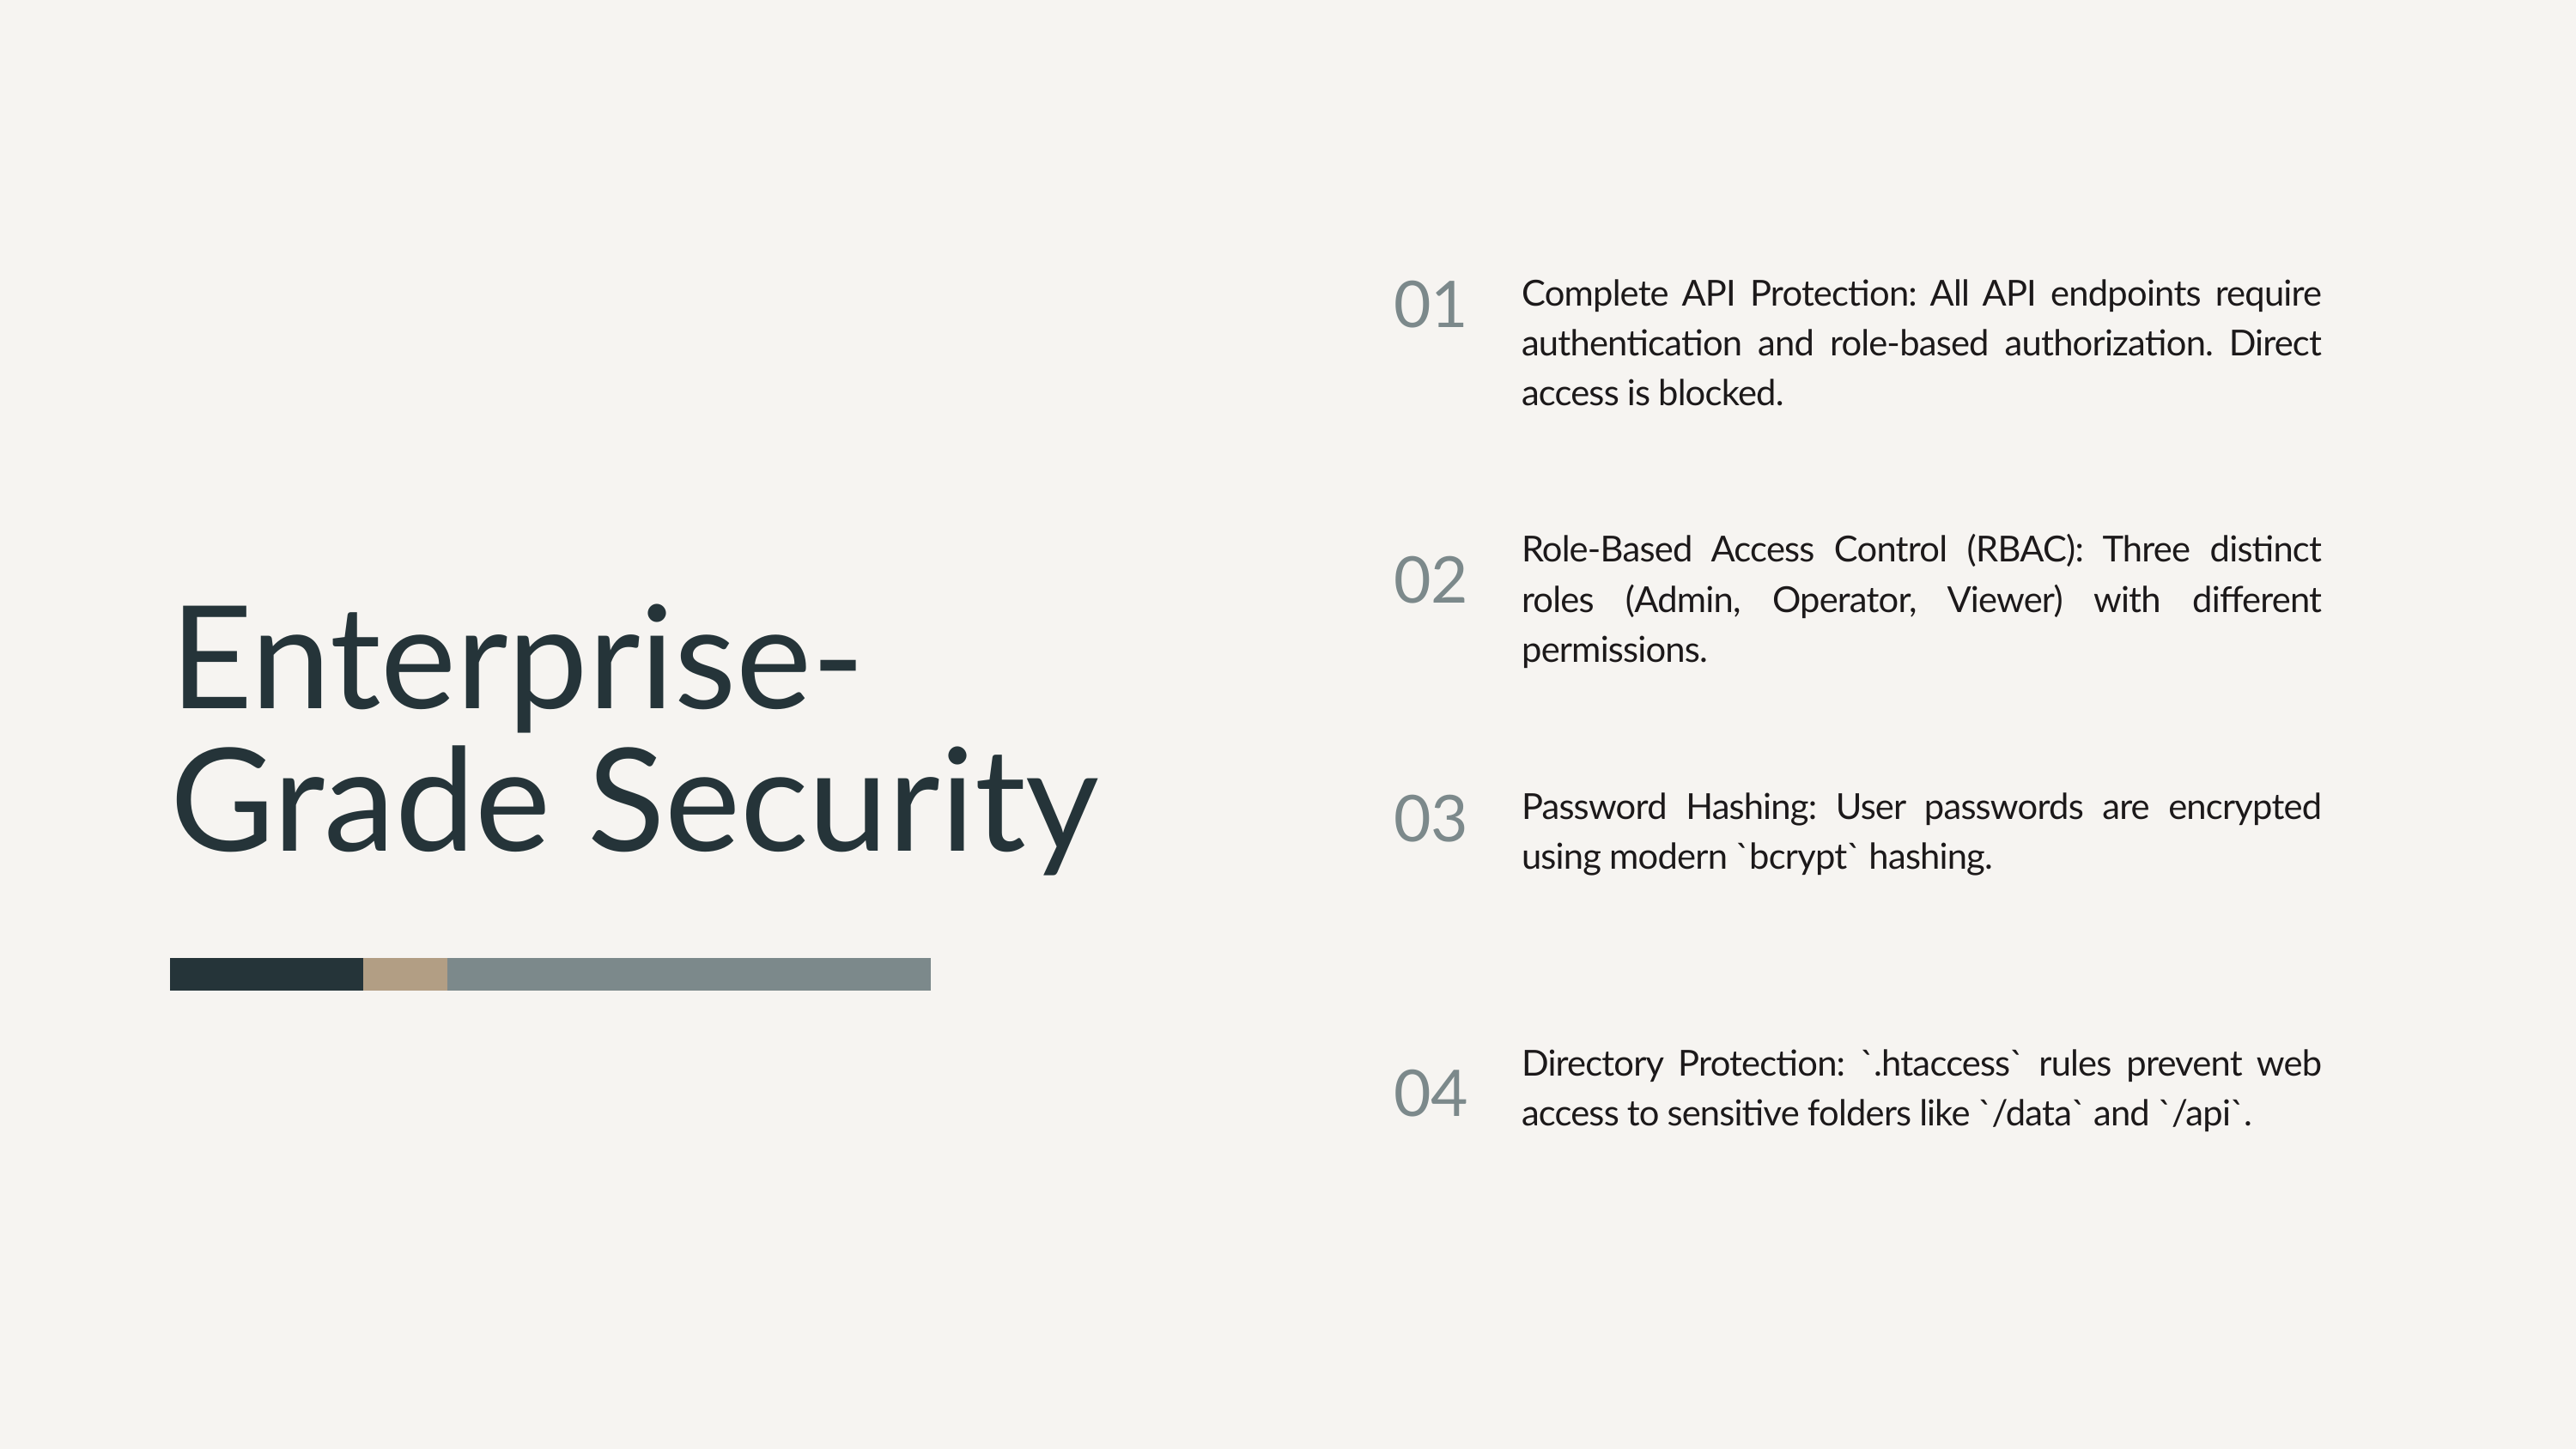

Complete API Protection: All API endpoints require authentication and role-based authorization. Direct access is blocked.

01
Role-Based Access Control (RBAC): Three distinct roles (Admin, Operator, Viewer) with different permissions.

02
Enterprise-Grade Security

Password Hashing: User passwords are encrypted using modern `bcrypt` hashing.

03
Directory Protection: `.htaccess` rules prevent web access to sensitive folders like `/data` and `/api`.

04